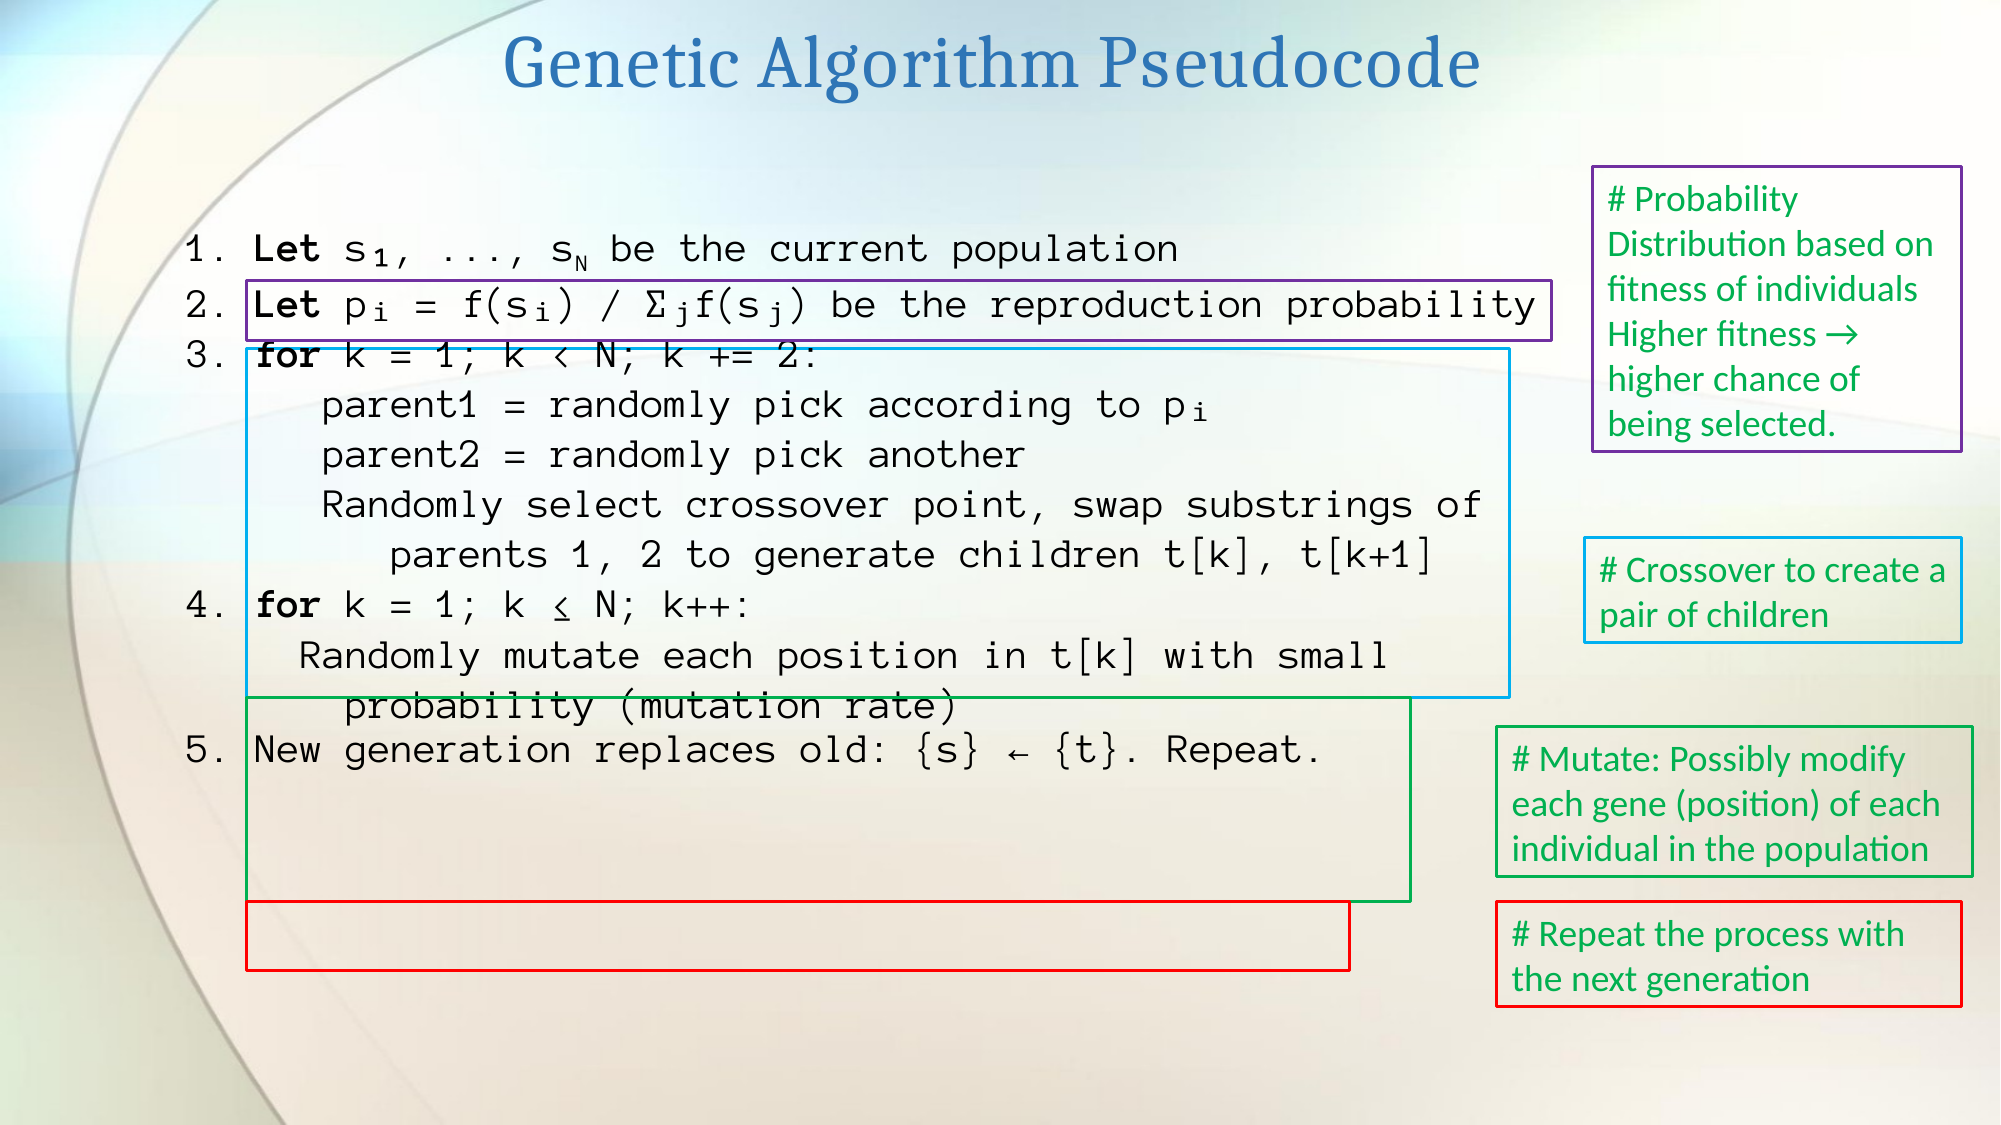

Genetic Algorithm Pseudocode
# Probability Distribution based on fitness of individuals
Higher fitness → higher chance of being selected.
1. Let s₁, ..., sN be the current population
2. Let pᵢ = f(sᵢ) / Σⱼf(sⱼ) be the reproduction probability
3. for k = 1; k < N; k += 2:
      parent1 = randomly pick according to pᵢ
      parent2 = randomly pick another
      Randomly select crossover point, swap substrings of
         parents 1, 2 to generate children t[k], t[k+1]
4. for k = 1; k ≤ N; k++:
     Randomly mutate each position in t[k] with small
       probability (mutation rate)
5. New generation replaces old: {s} ← {t}. Repeat.

# Crossover to create a pair of children

# Mutate: Possibly modify each gene (position) of each individual in the population

# Repeat the process with the next generation